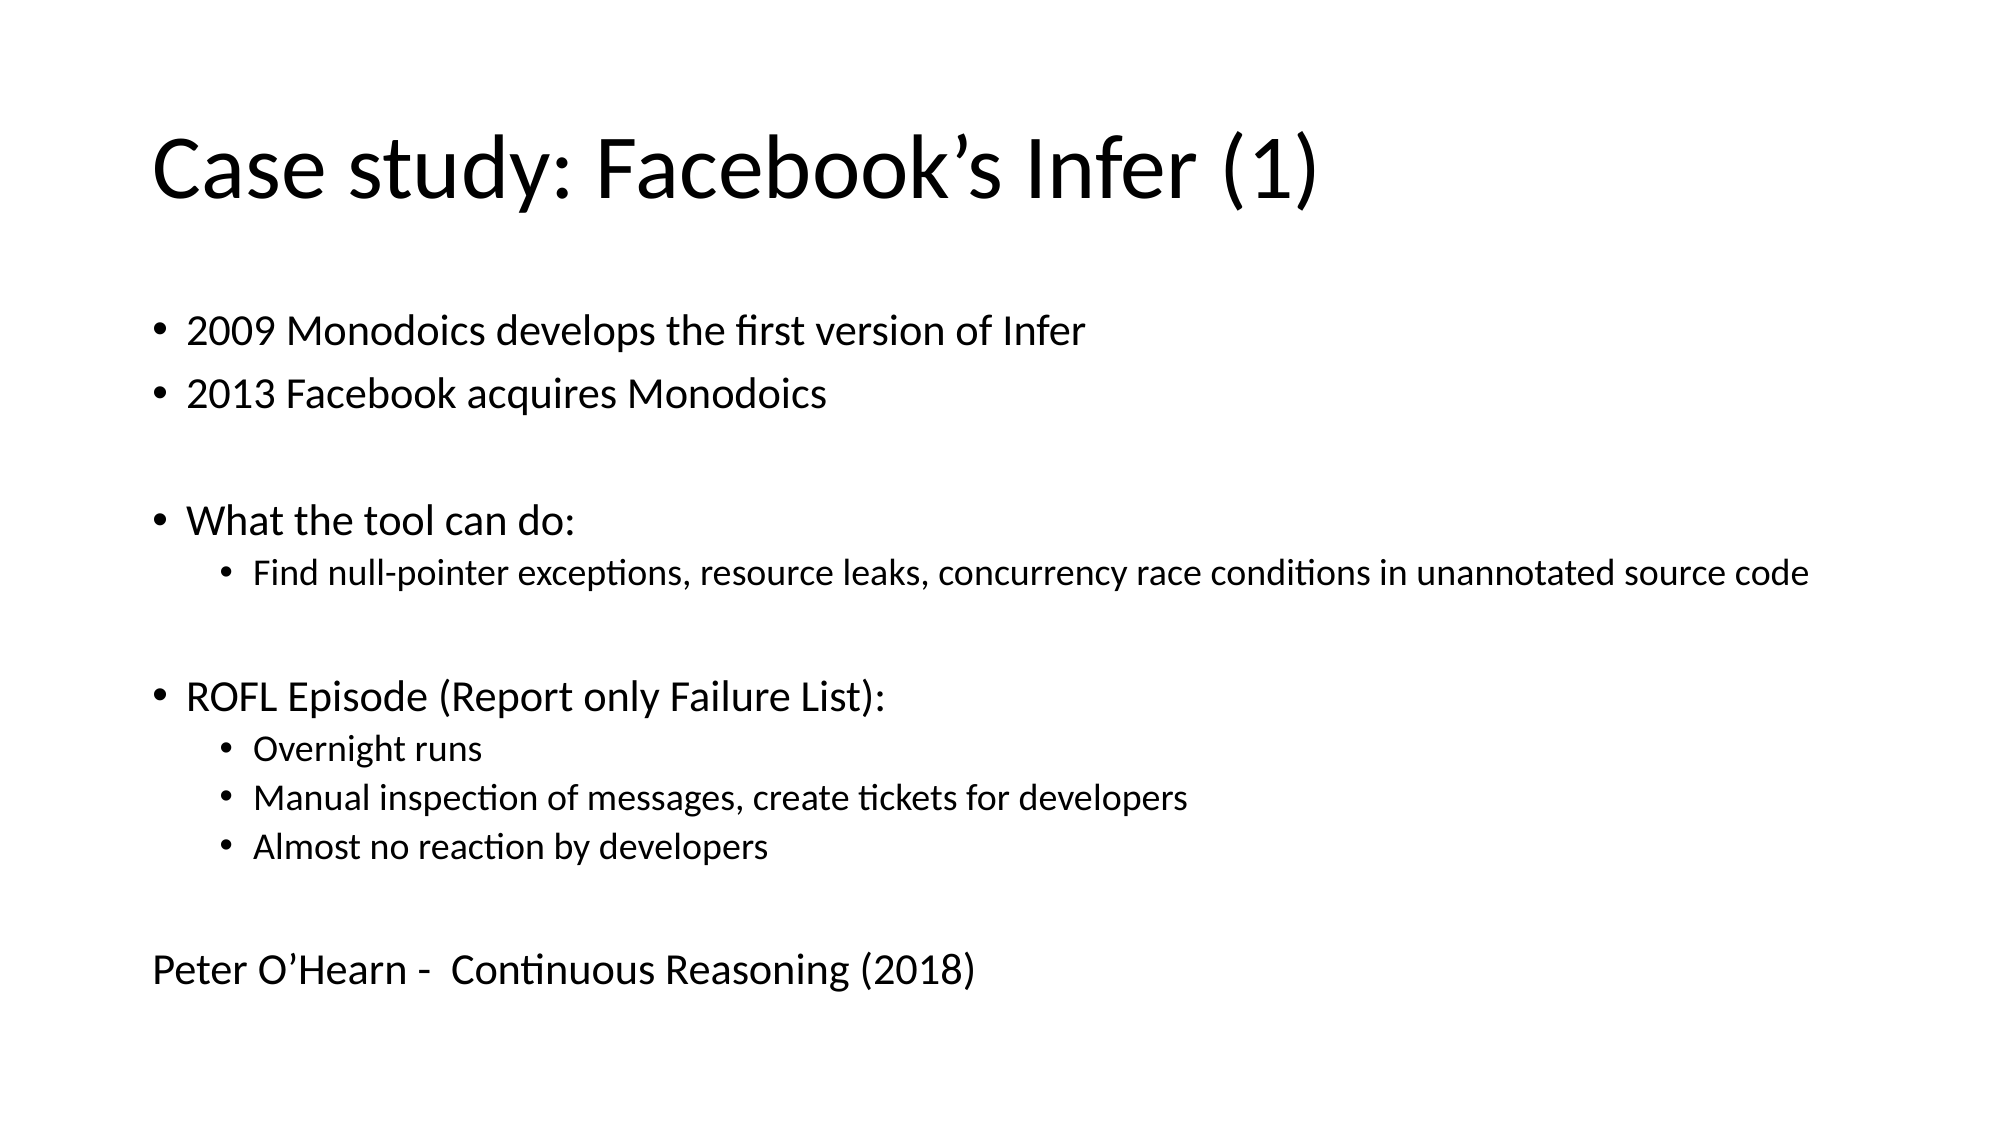

# Case study: Facebook’s Infer (1)
2009 Monodoics develops the first version of Infer
2013 Facebook acquires Monodoics

What the tool can do:
Find null-pointer exceptions, resource leaks, concurrency race conditions in unannotated source code

ROFL Episode (Report only Failure List):
Overnight runs
Manual inspection of messages, create tickets for developers
Almost no reaction by developers

Peter O’Hearn -  Continuous Reasoning (2018)